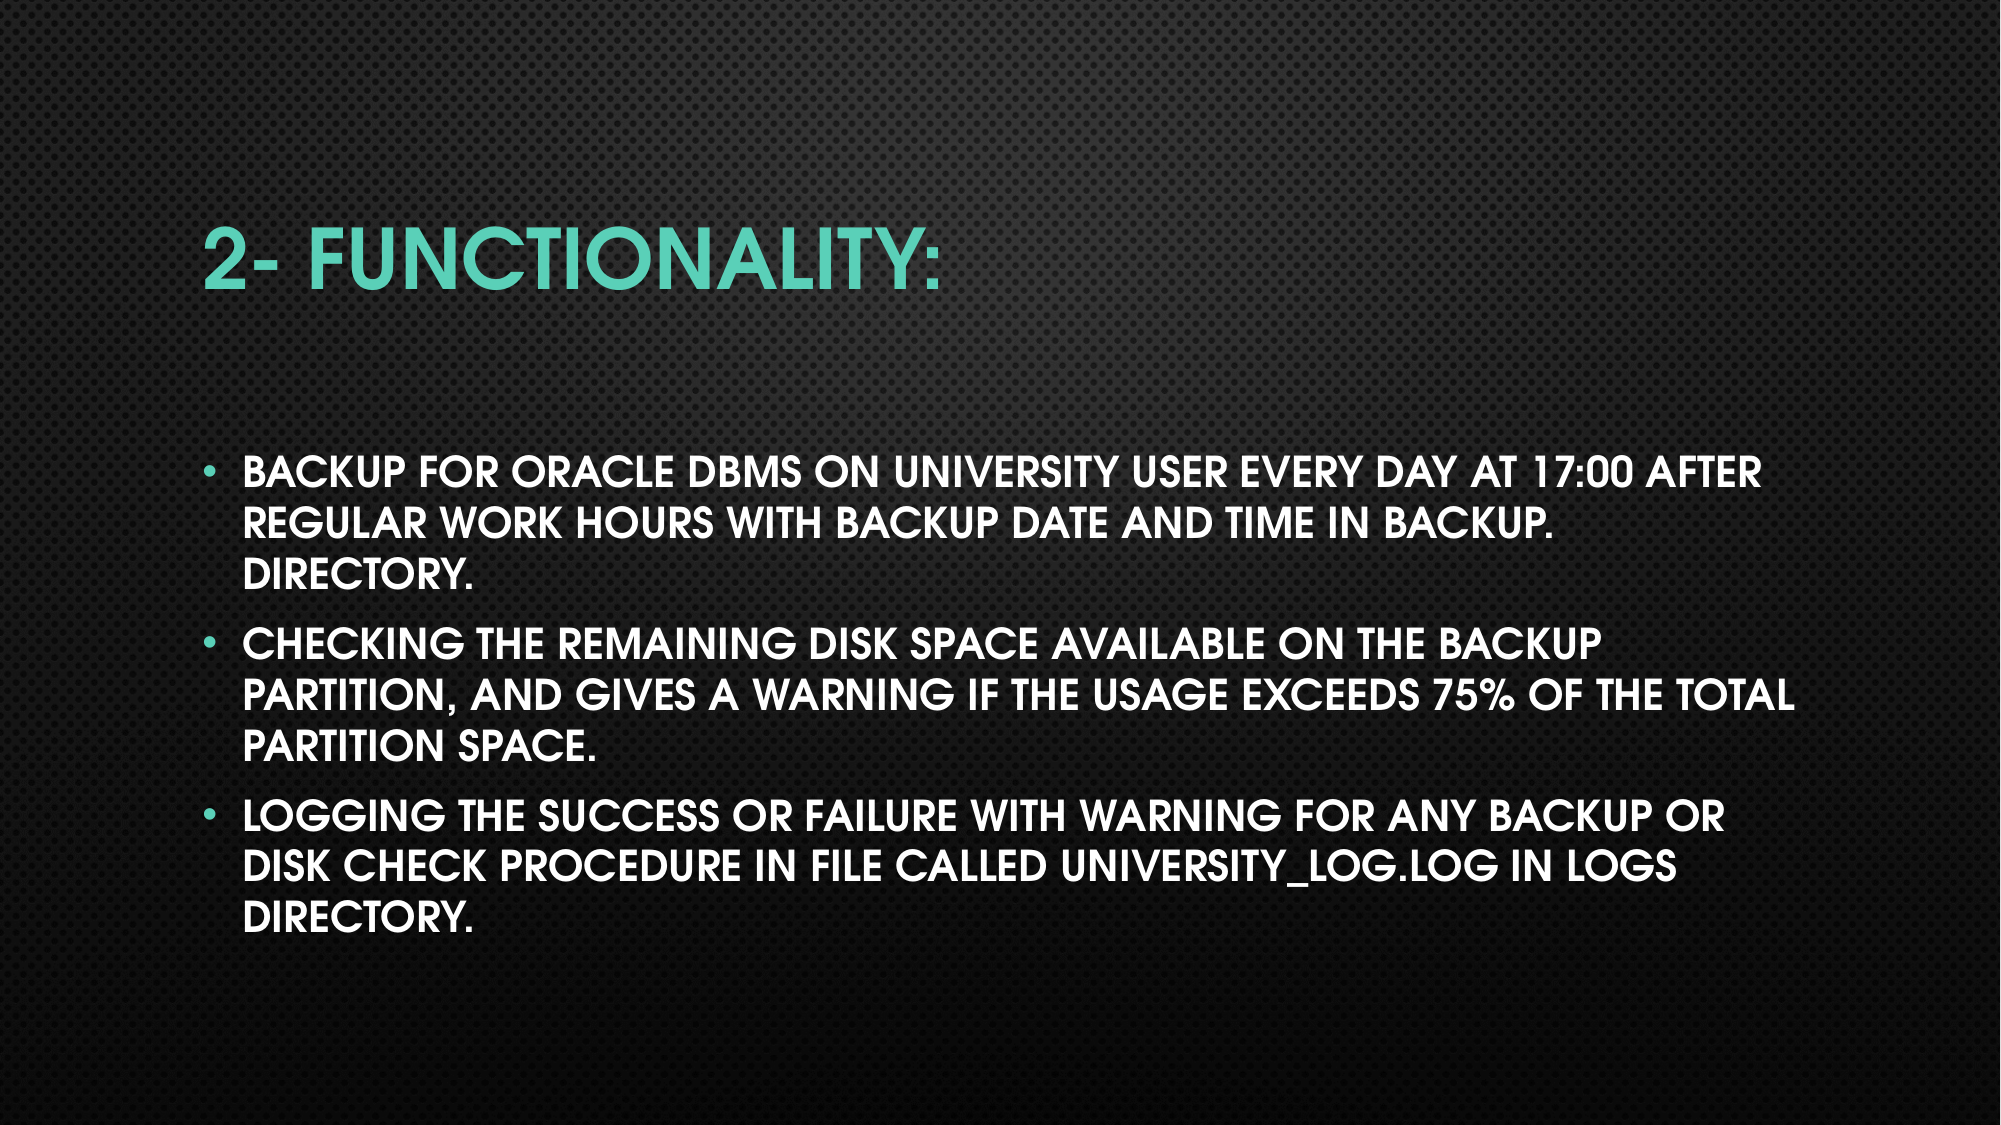

# 2- Functionality:

Backup for Oracle DBMS on UNIVERSITY user every day at 17:00 after regular work hours with backup date and time in backup. directory.
Checking the remaining disk space available on the backup partition, and gives a warning if the usage exceeds 75% of the total partition space.
Logging the success or failure with warning for any backup or disk check procedure in file called University_log.log in logs directory.